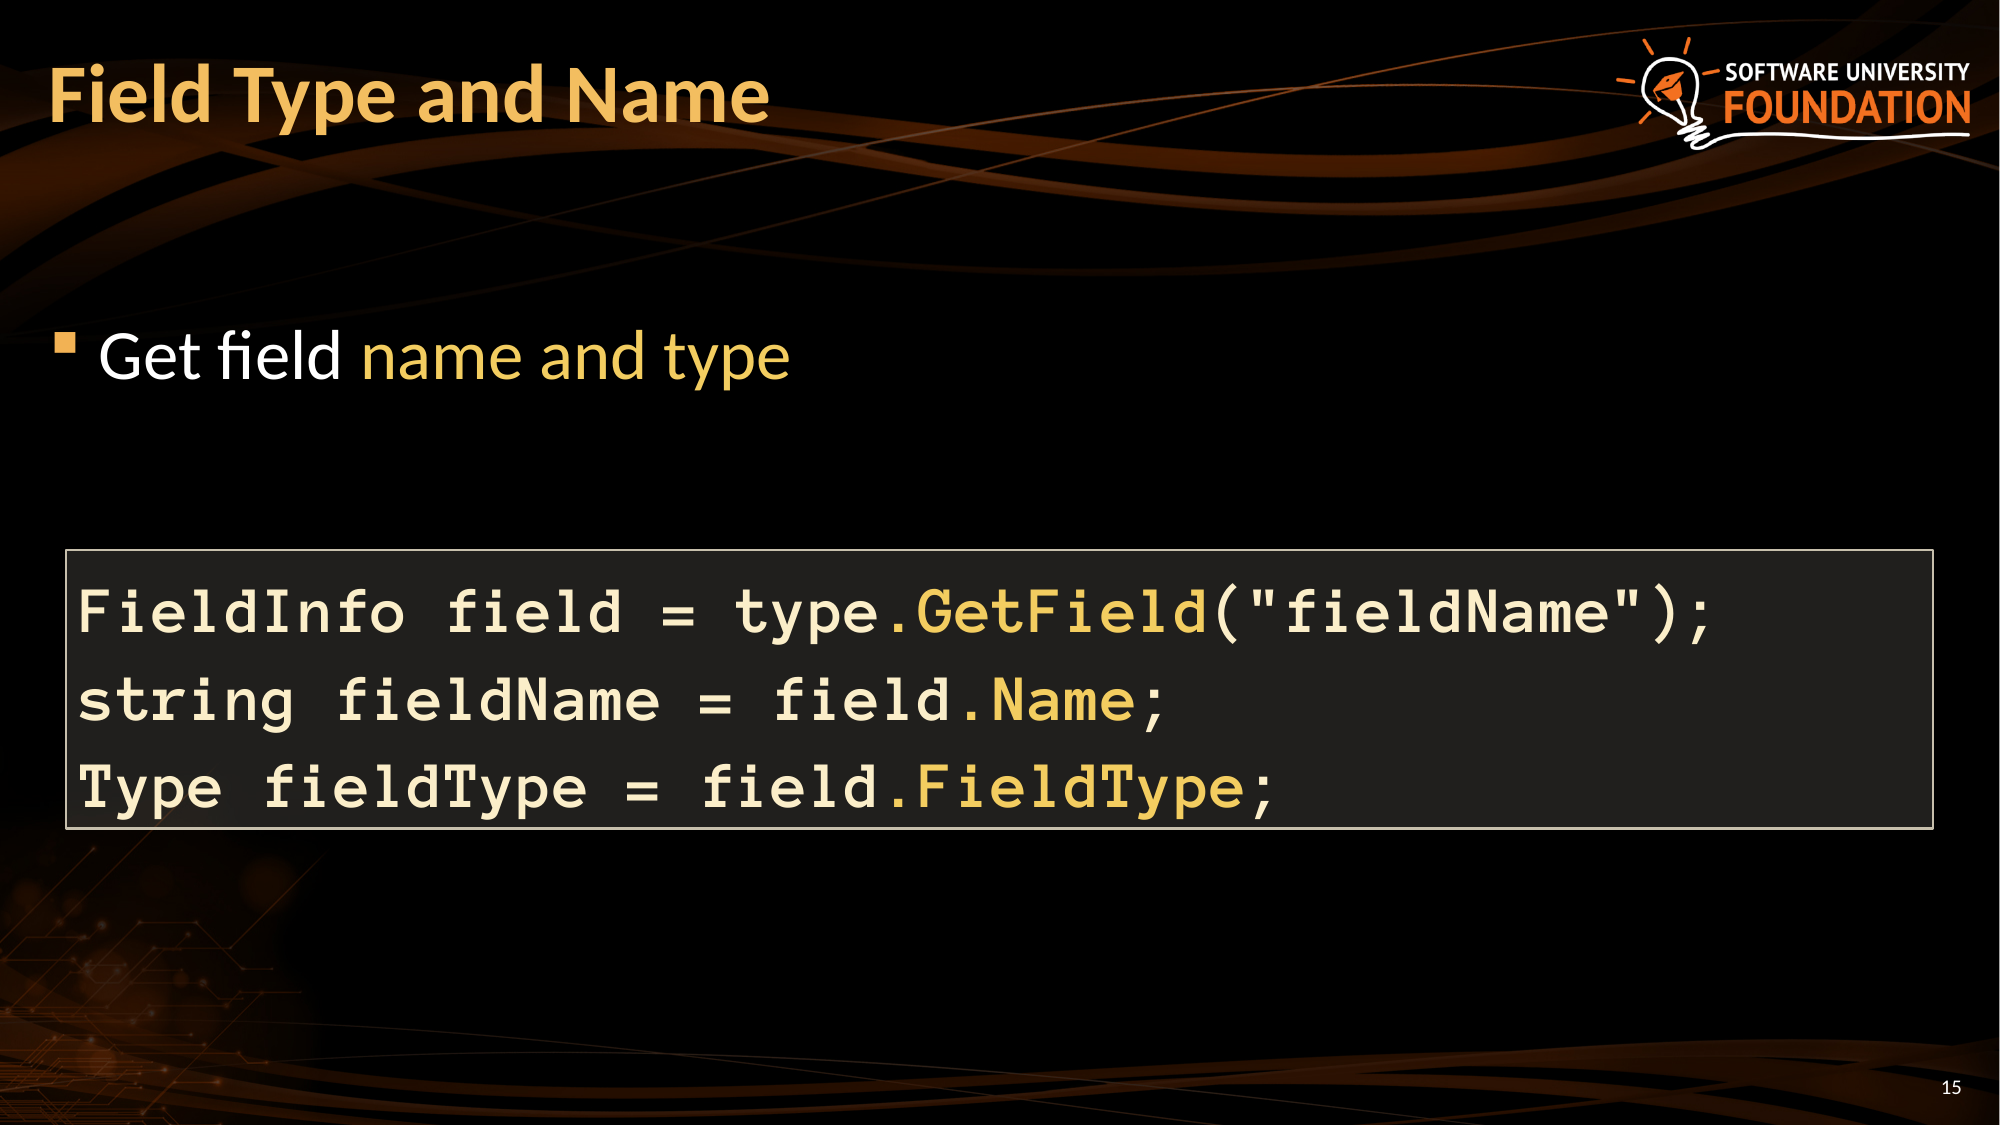

# Field Type and Name

Get field name and type

FieldInfo field = type.GetField("fieldName");
string fieldName = field.Name;
Type fieldType = field.FieldType;
15